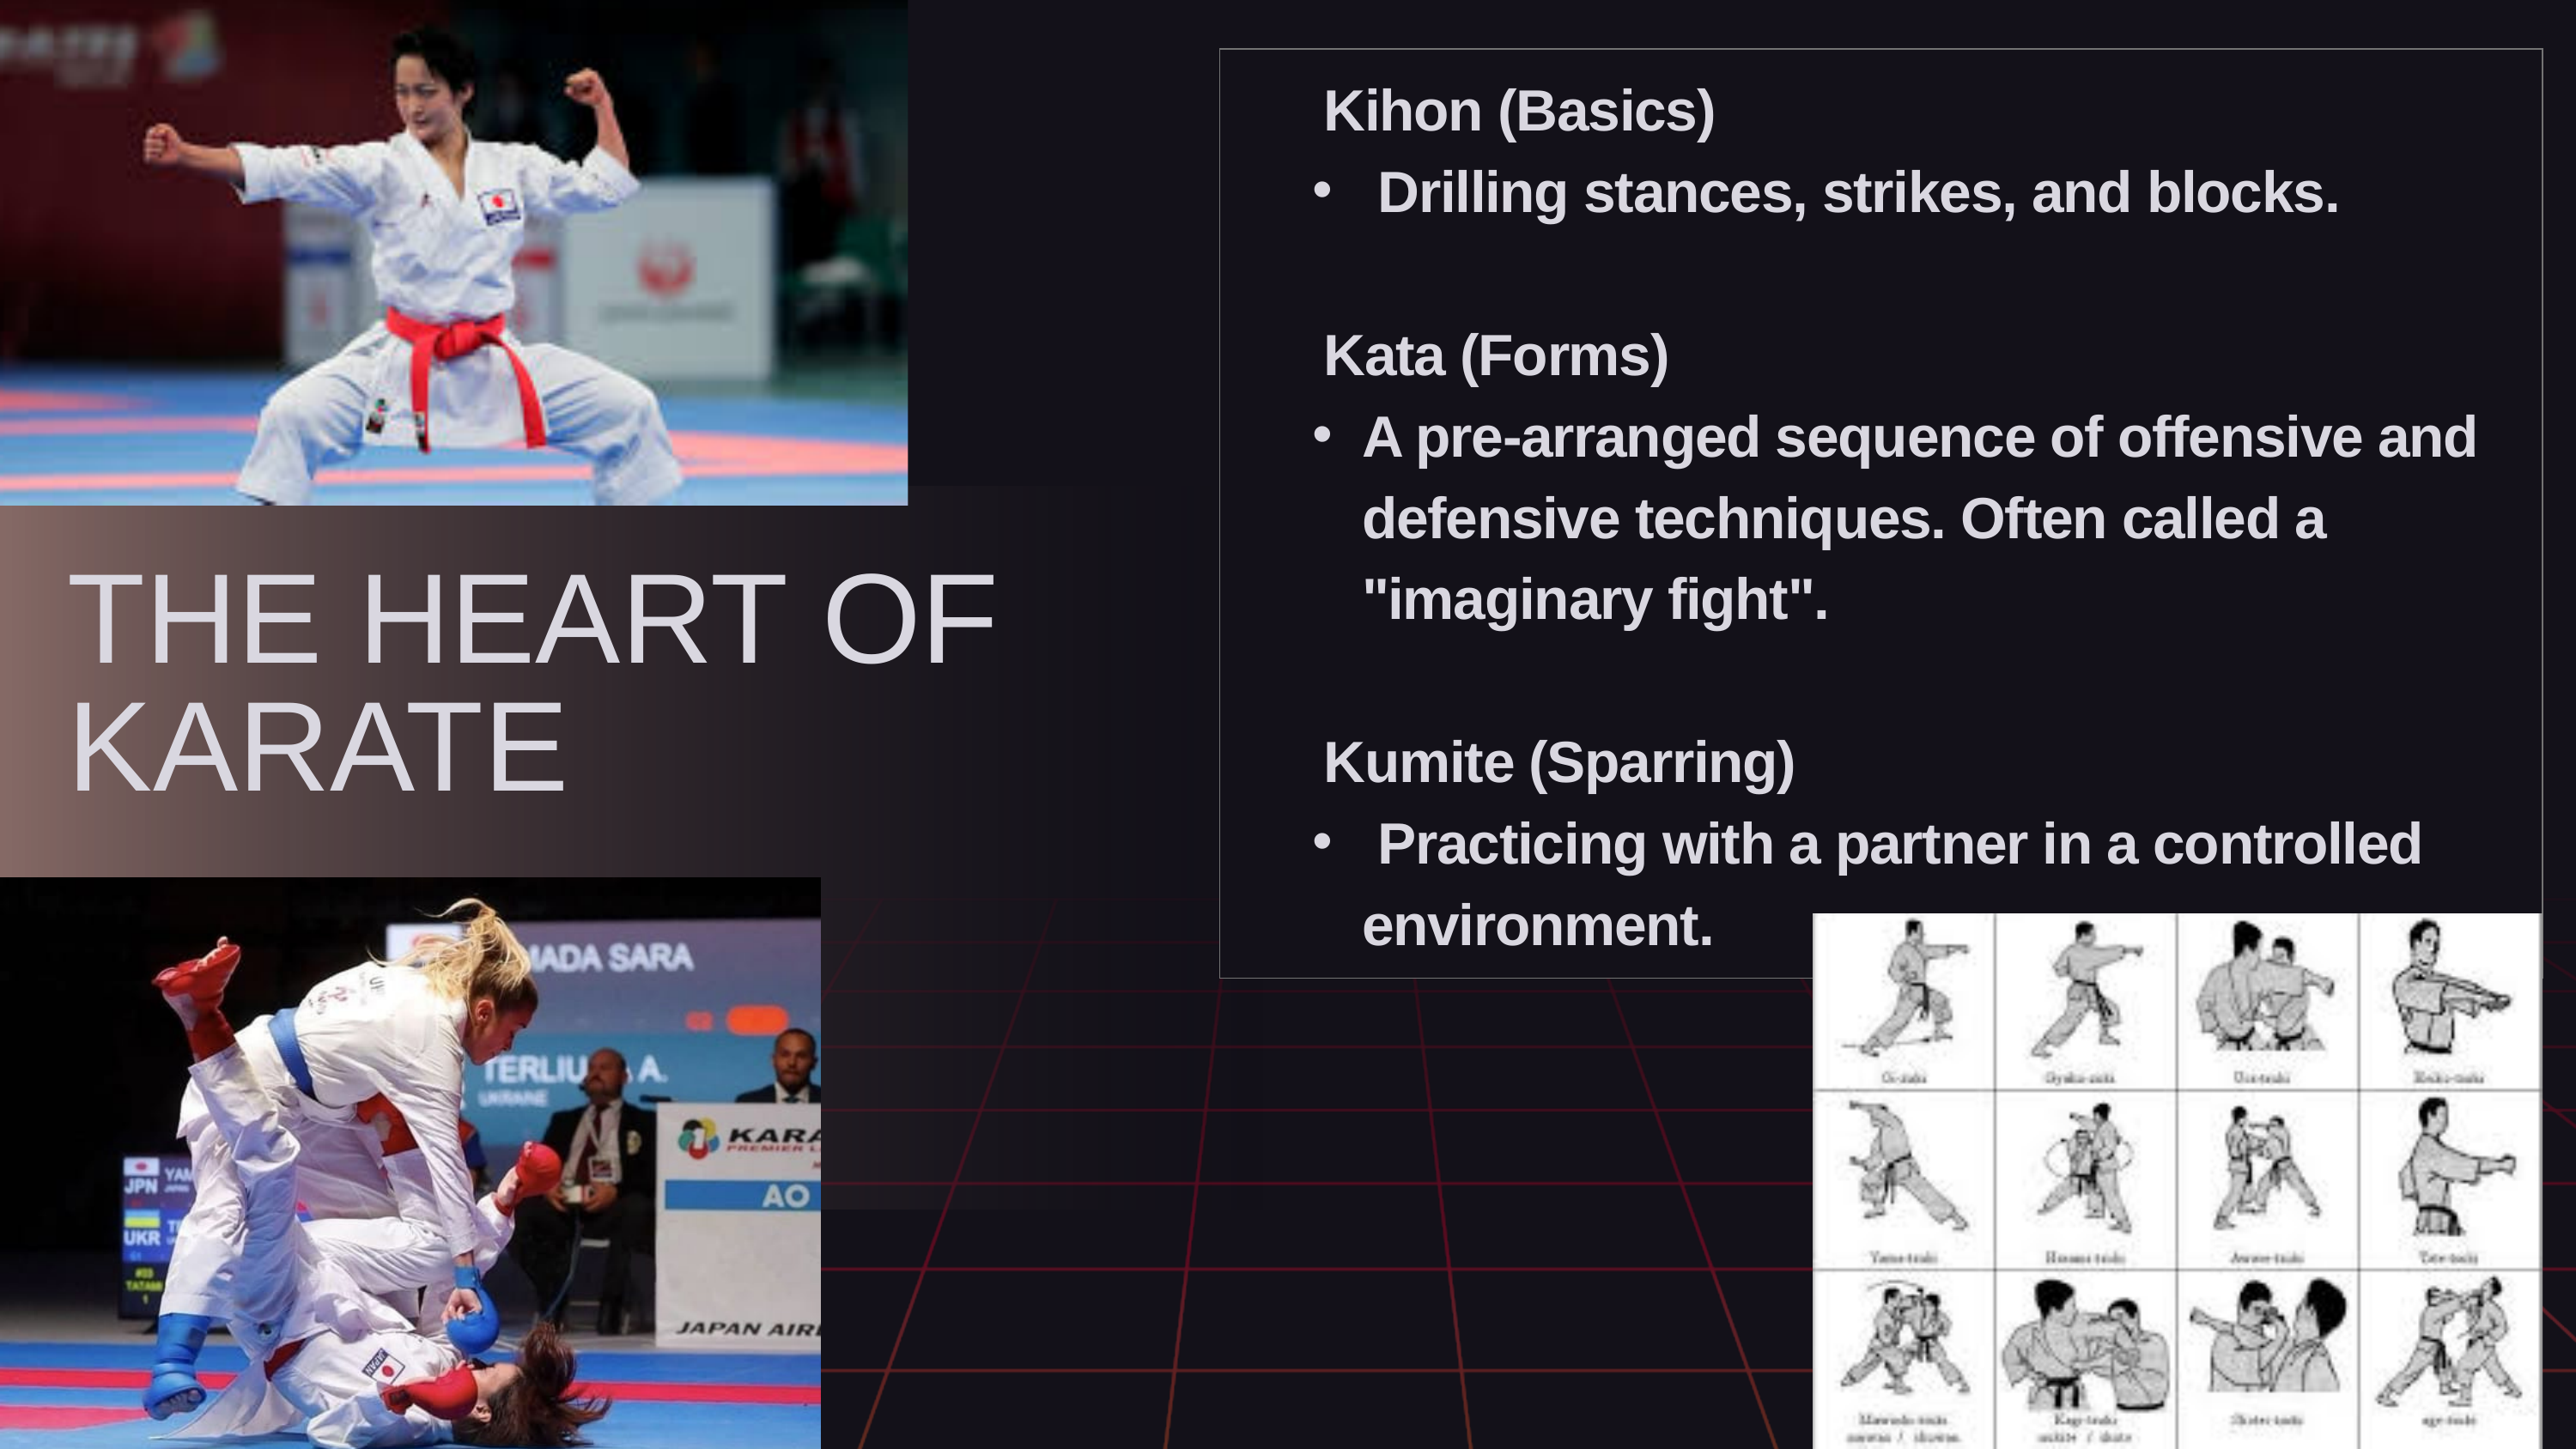

Kihon (Basics)
 Drilling stances, strikes, and blocks.

    Kata (Forms)
A pre-arranged sequence of offensive and defensive techniques. Often called a "imaginary fight".

    Kumite (Sparring)
 Practicing with a partner in a controlled environment.

THE HEART OF KARATE